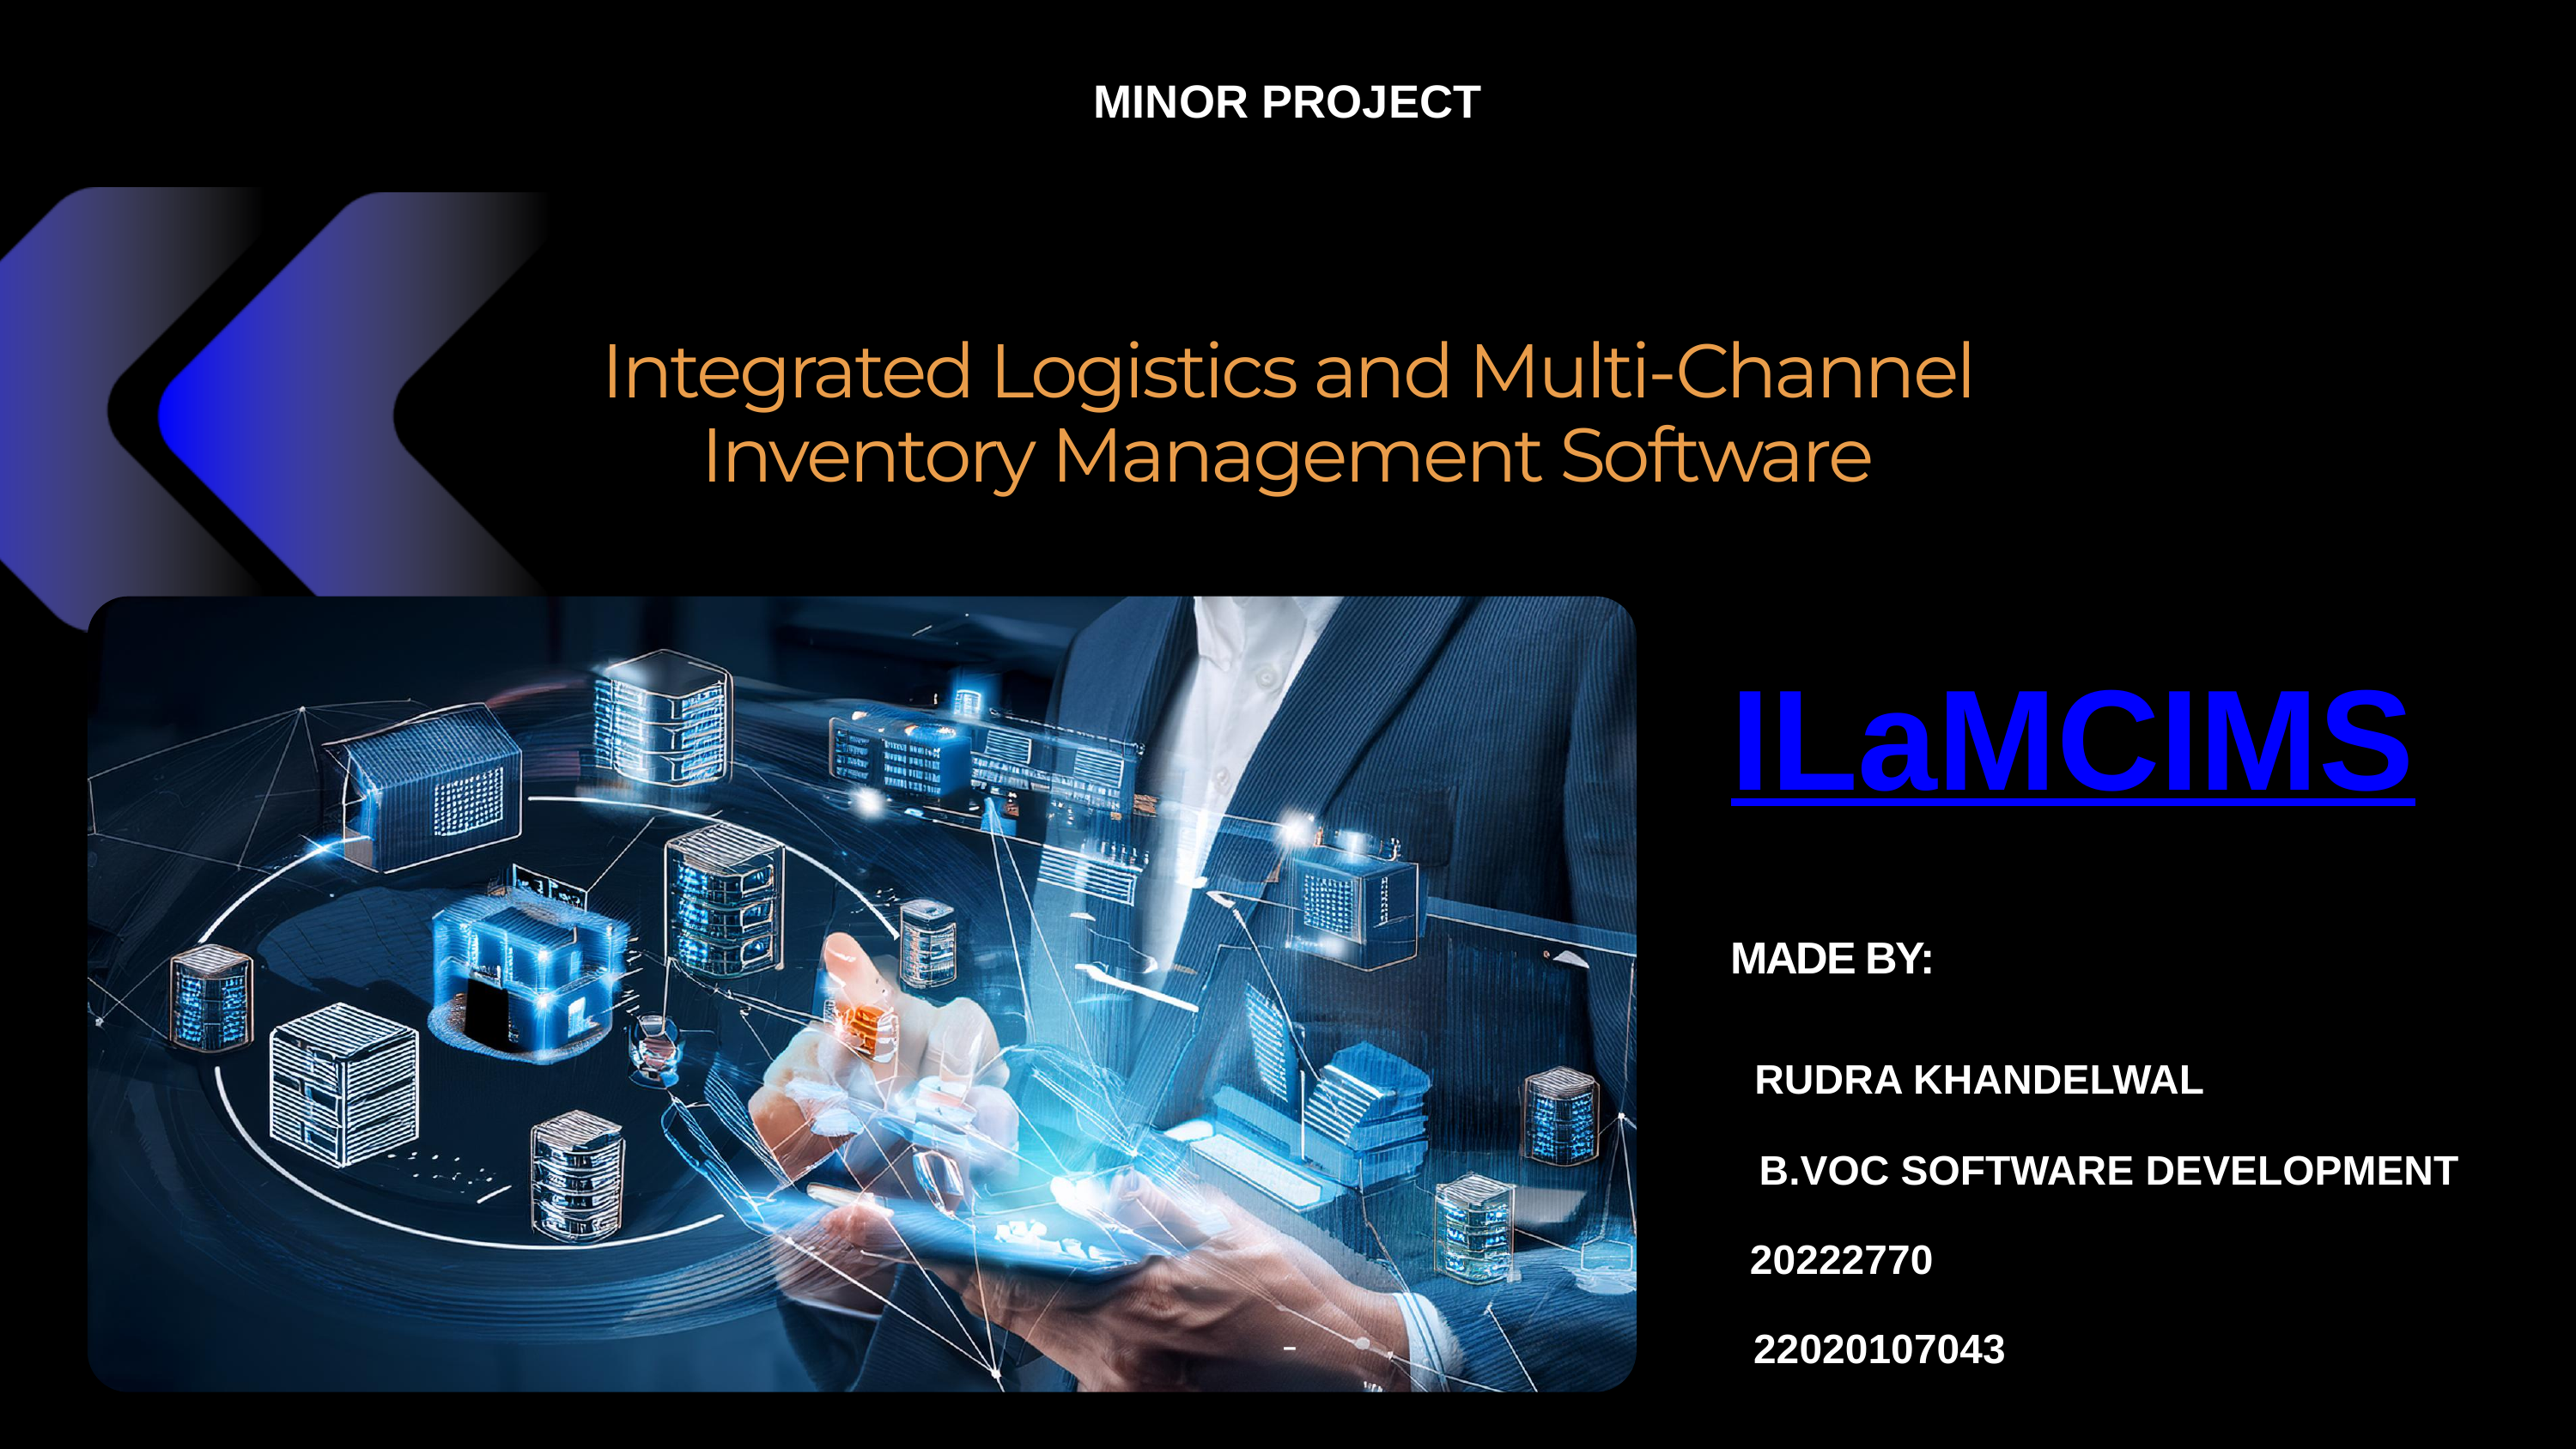

MINOR PROJECT

Integrated Logistics and Multi-Channel Inventory Management Software

ILaMCIMS
MADE BY:
RUDRA KHANDELWAL
B.VOC SOFTWARE DEVELOPMENT
20222770
22020107043
-